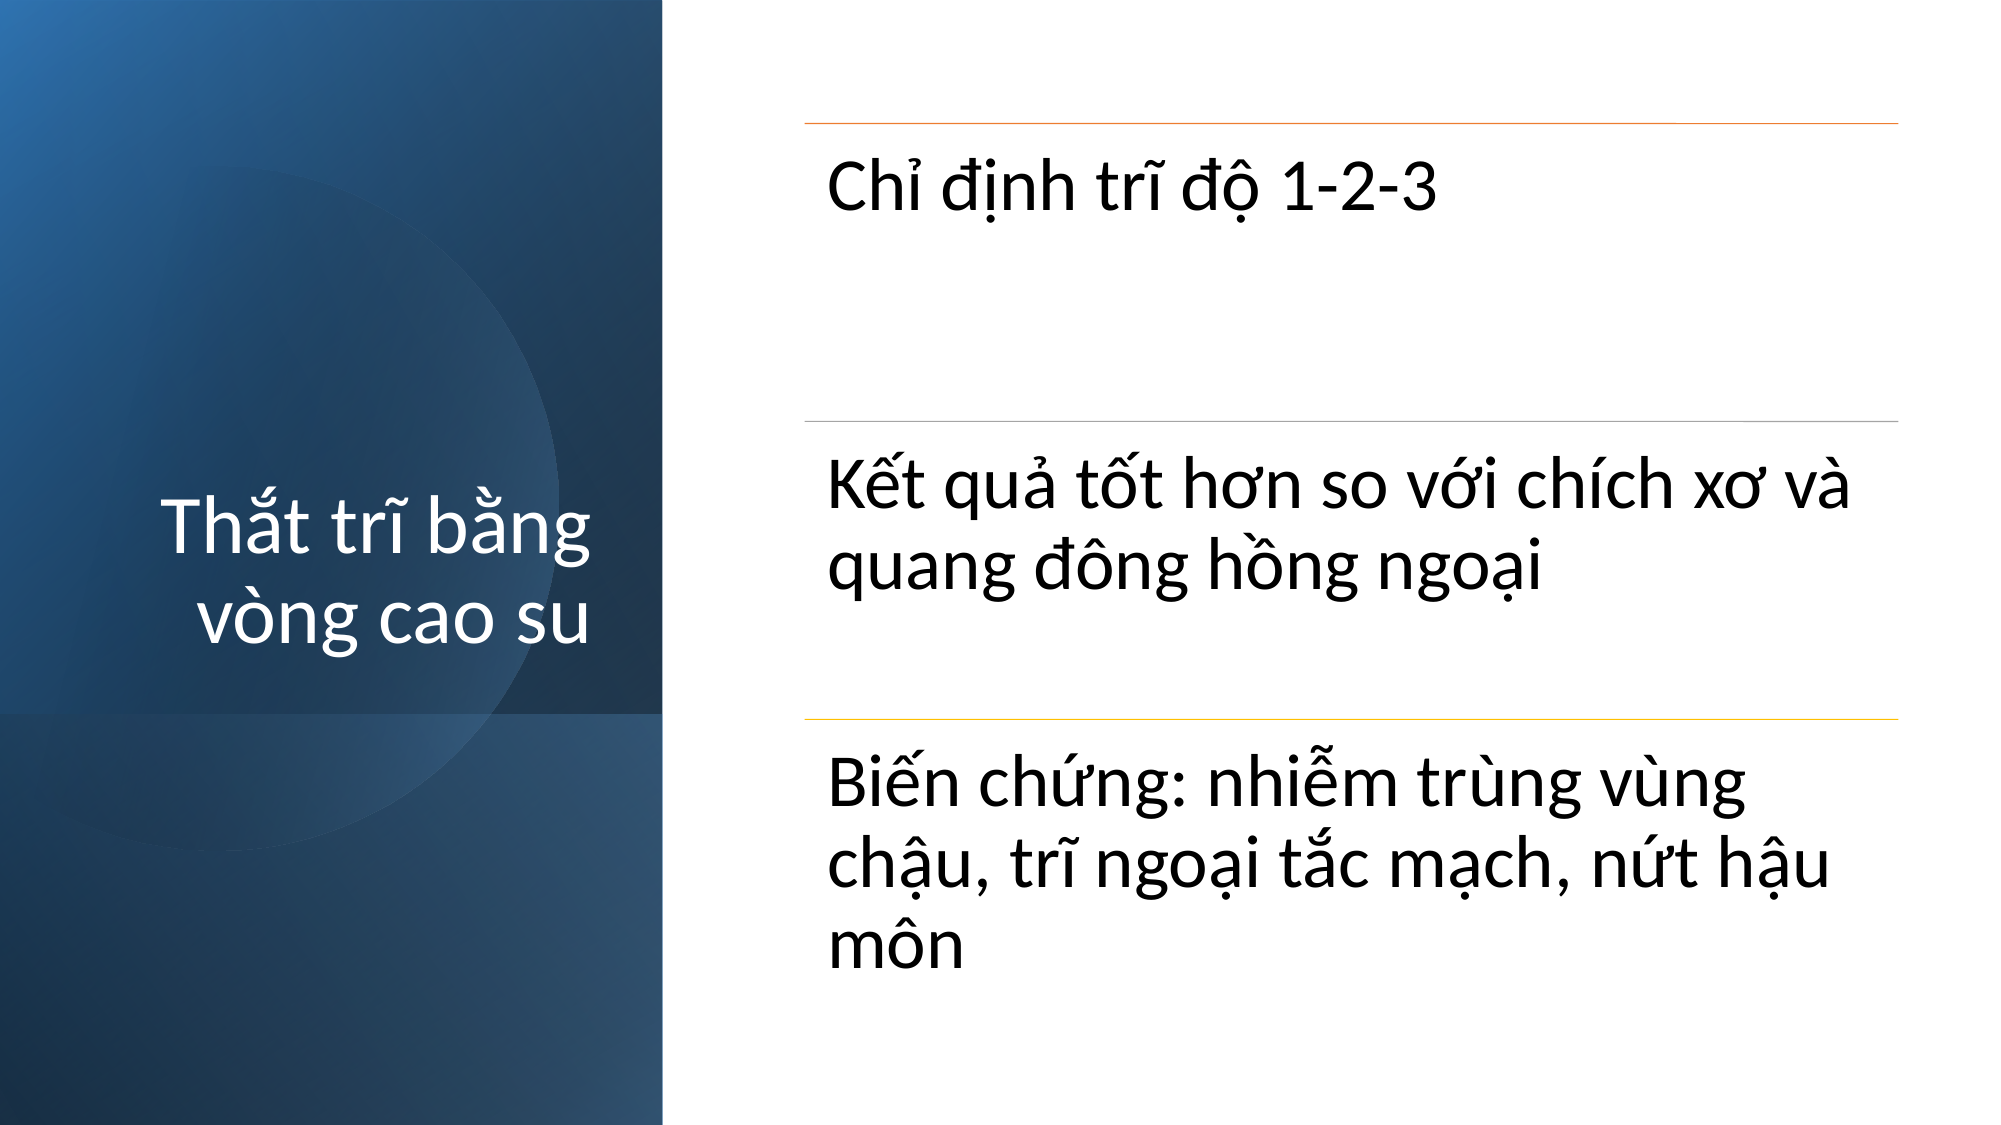

Chỉ định trĩ độ 1-2-3
Kết quả tốt hơn so với chích xơ và quang đông hồng ngoại
Biến chứng: nhiễm trùng vùng chậu, trĩ ngoại tắc mạch, nứt hậu môn

# Thắt trĩ bằng vòng cao su